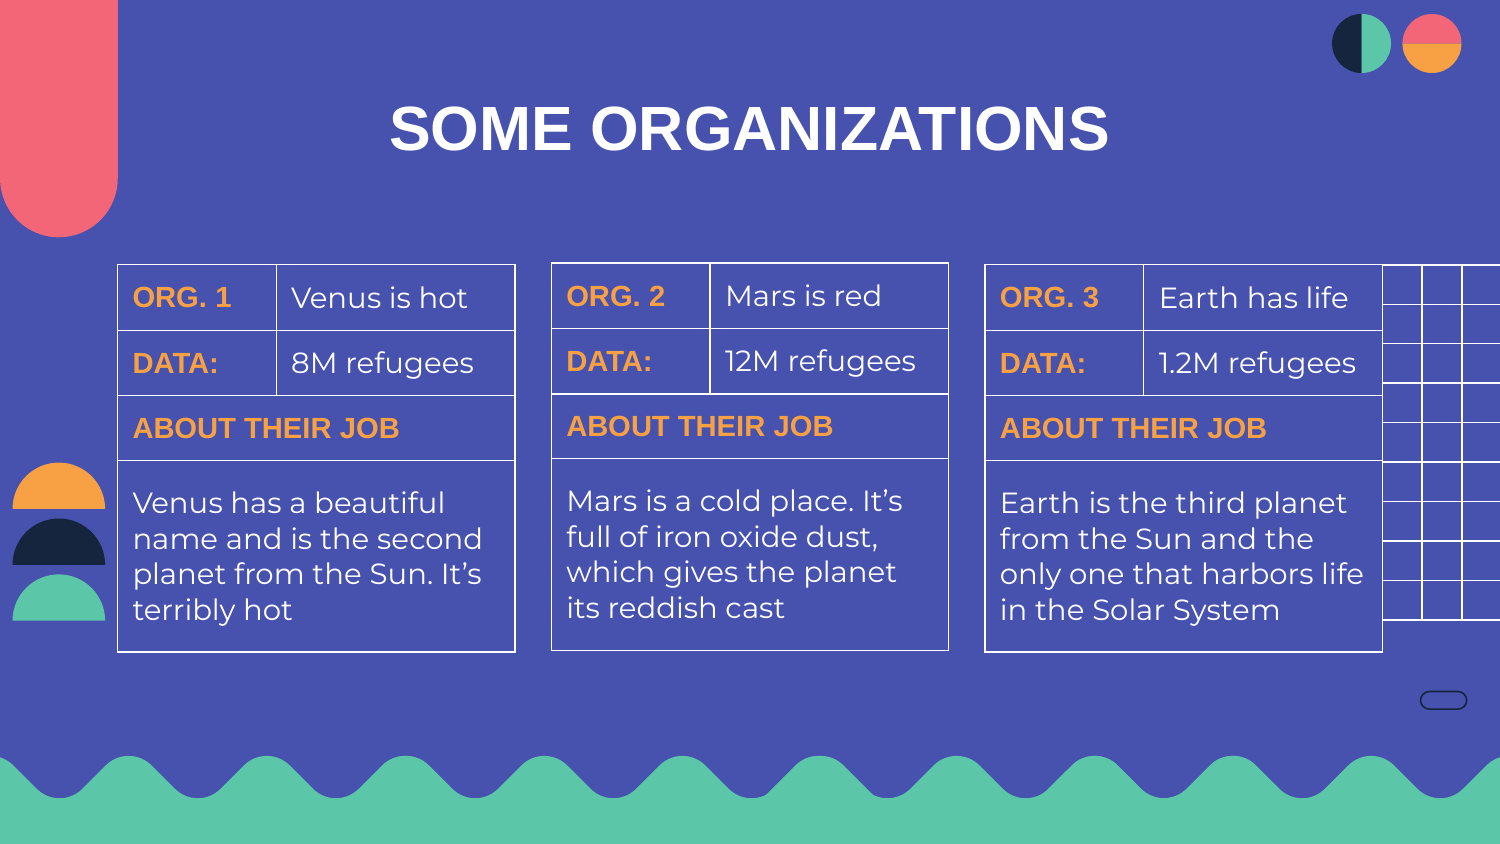

# SOME ORGANIZATIONS
| ORG. 2 | Mars is red |
| --- | --- |
| DATA: | 12M refugees |
| ABOUT THEIR JOB |  |
| Mars is a cold place. It’s full of iron oxide dust, which gives the planet its reddish cast |  |
| ORG. 1 | Venus is hot |
| --- | --- |
| DATA: | 8M refugees |
| ABOUT THEIR JOB |  |
| Venus has a beautiful name and is the second planet from the Sun. It’s terribly hot |  |
| ORG. 3 | Earth has life |
| --- | --- |
| DATA: | 1.2M refugees |
| ABOUT THEIR JOB |  |
| Earth is the third planet from the Sun and the only one that harbors life in the Solar System |  |